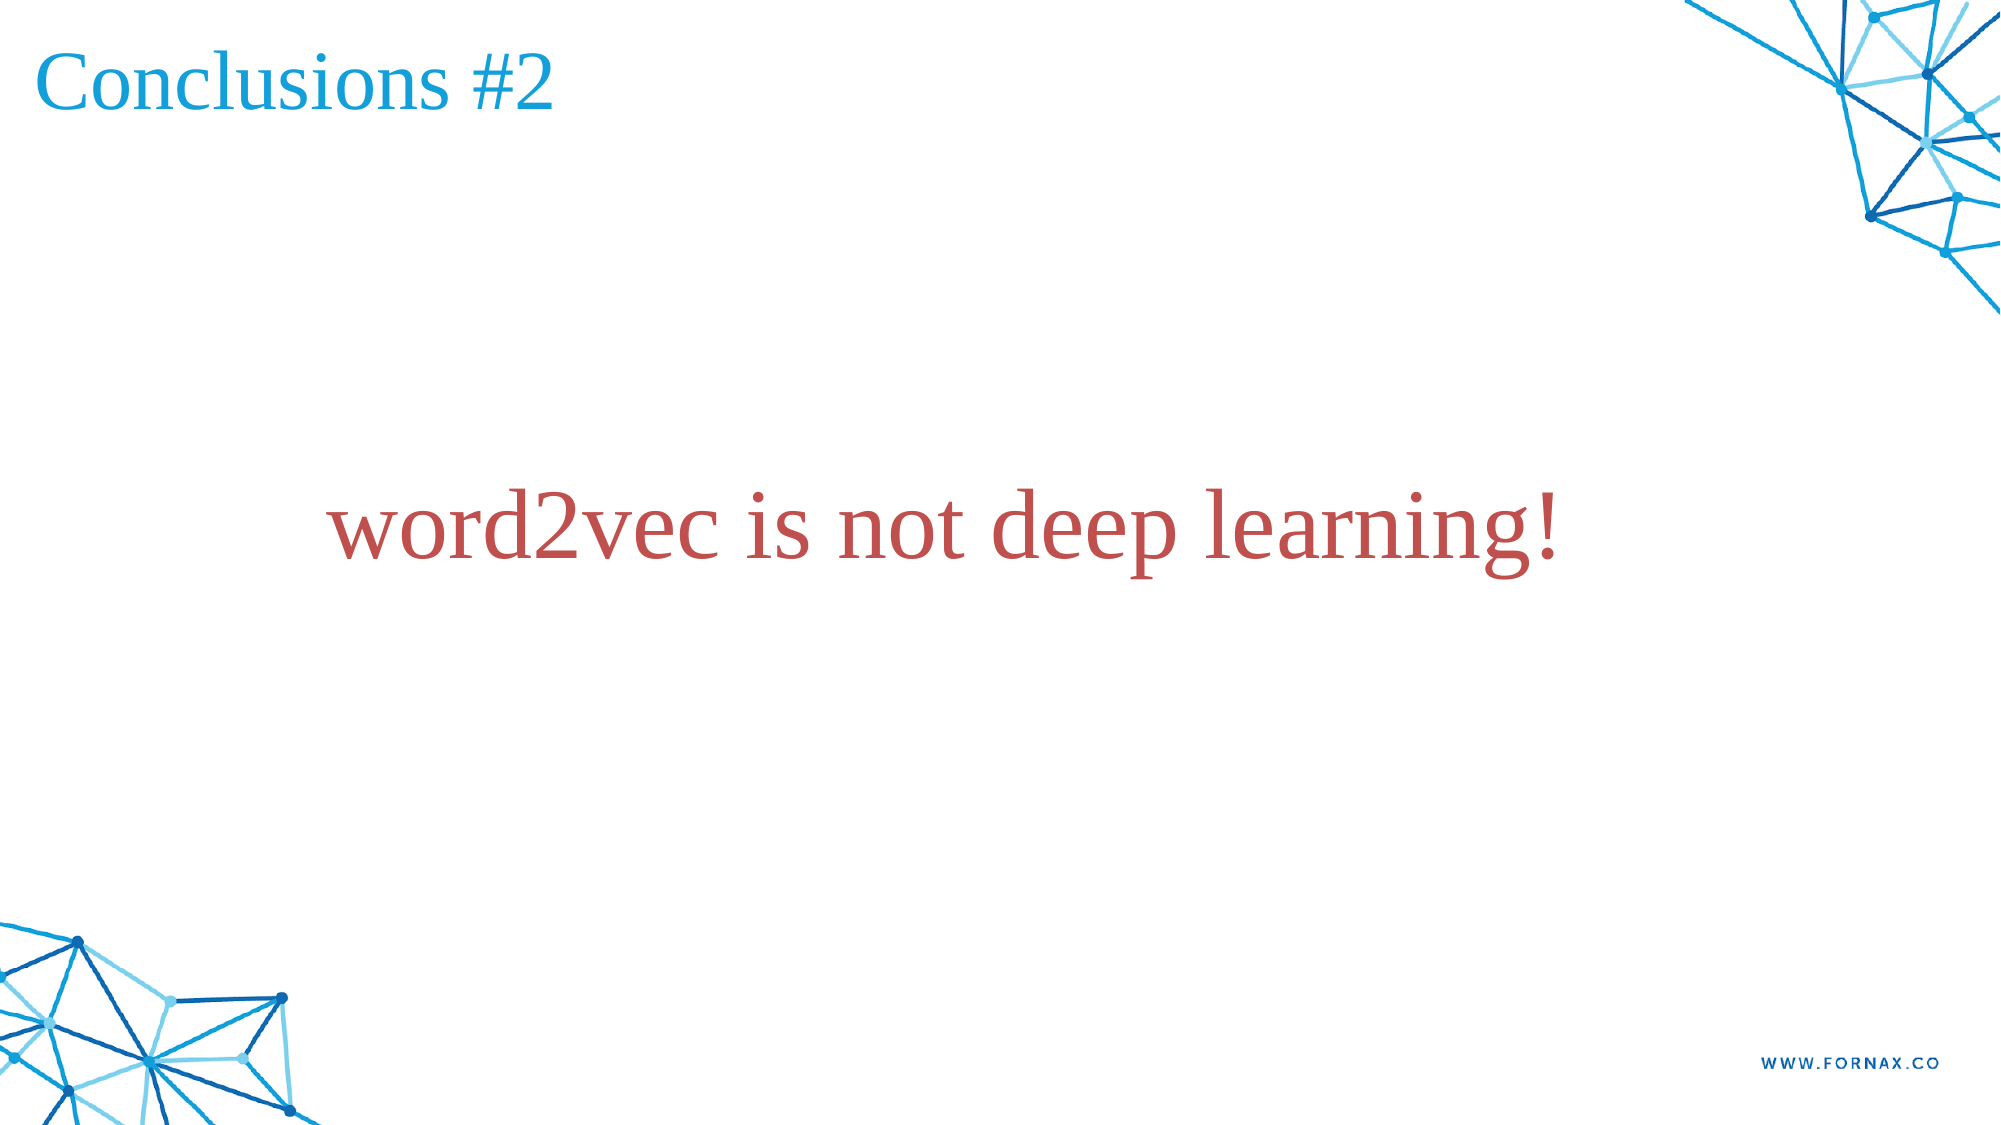

# Conclusions #2
word2vec is not deep learning!